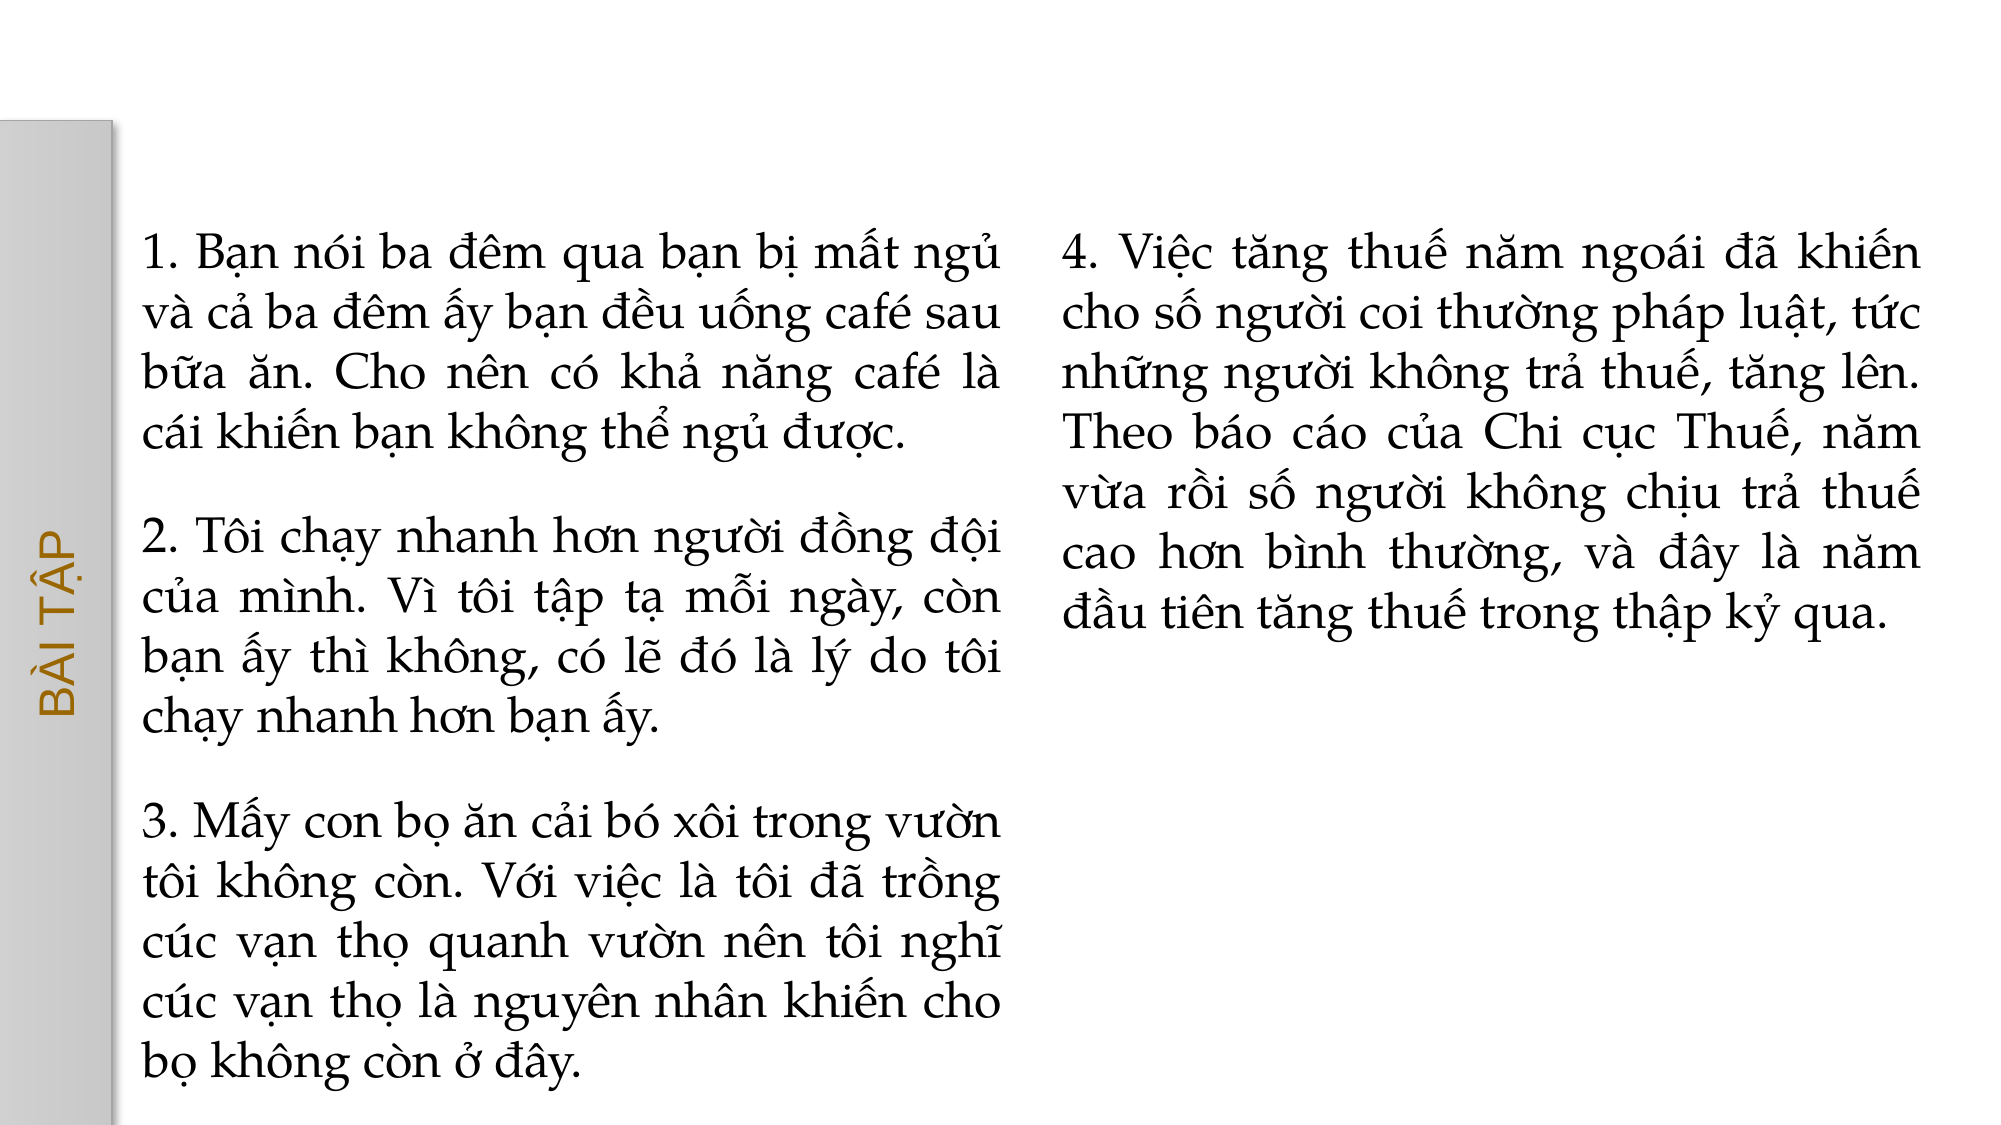

1. Bạn nói ba đêm qua bạn bị mất ngủ và cả ba đêm ấy bạn đều uống café sau bữa ăn. Cho nên có khả năng café là cái khiến bạn không thể ngủ được.
4. Việc tăng thuế năm ngoái đã khiến cho số người coi thường pháp luật, tức những người không trả thuế, tăng lên. Theo báo cáo của Chi cục Thuế, năm vừa rồi số người không chịu trả thuế cao hơn bình thường, và đây là năm đầu tiên tăng thuế trong thập kỷ qua.

2. Tôi chạy nhanh hơn người đồng đội của mình. Vì tôi tập tạ mỗi ngày, còn bạn ấy thì không, có lẽ đó là lý do tôi chạy nhanh hơn bạn ấy.
BÀI TẬP
3. Mấy con bọ ăn cải bó xôi trong vườn tôi không còn. Với việc là tôi đã trồng cúc vạn thọ quanh vườn nên tôi nghĩ cúc vạn thọ là nguyên nhân khiến cho bọ không còn ở đây.